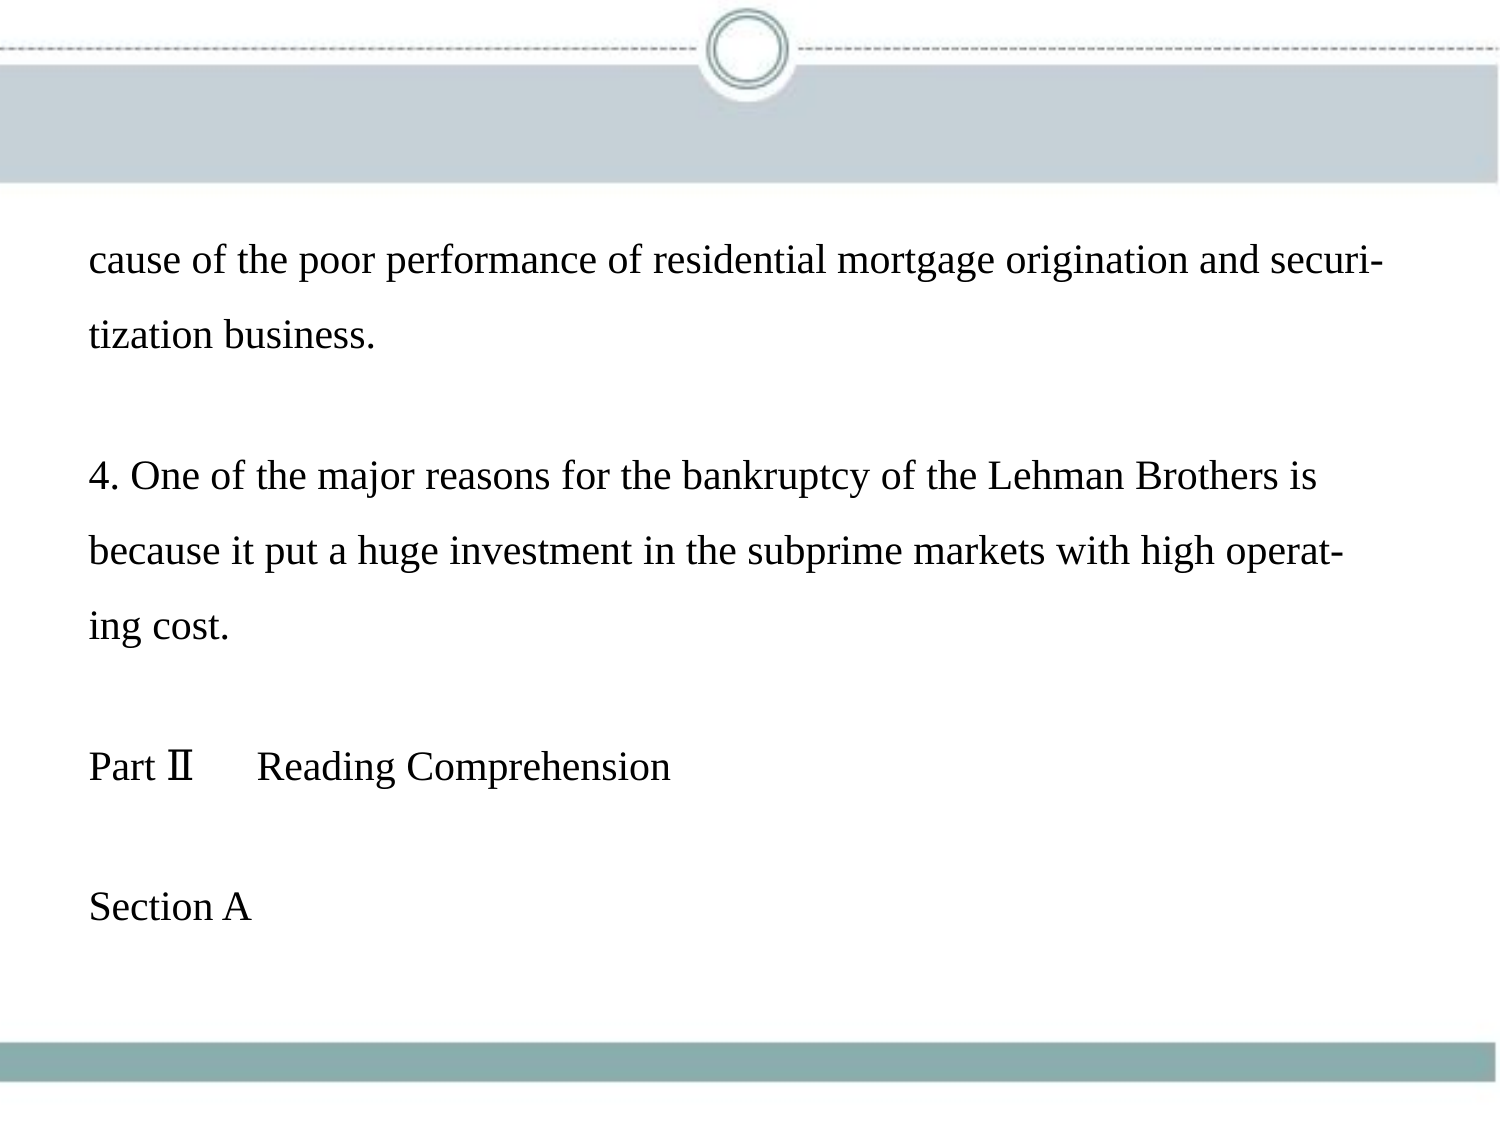

cause of the poor performance of residential mortgage origination and securi-
tization business.
4. One of the major reasons for the bankruptcy of the Lehman Brothers is
because it put a huge investment in the subprime markets with high operat-
ing cost.
Part Ⅱ　Reading Comprehension
Section A